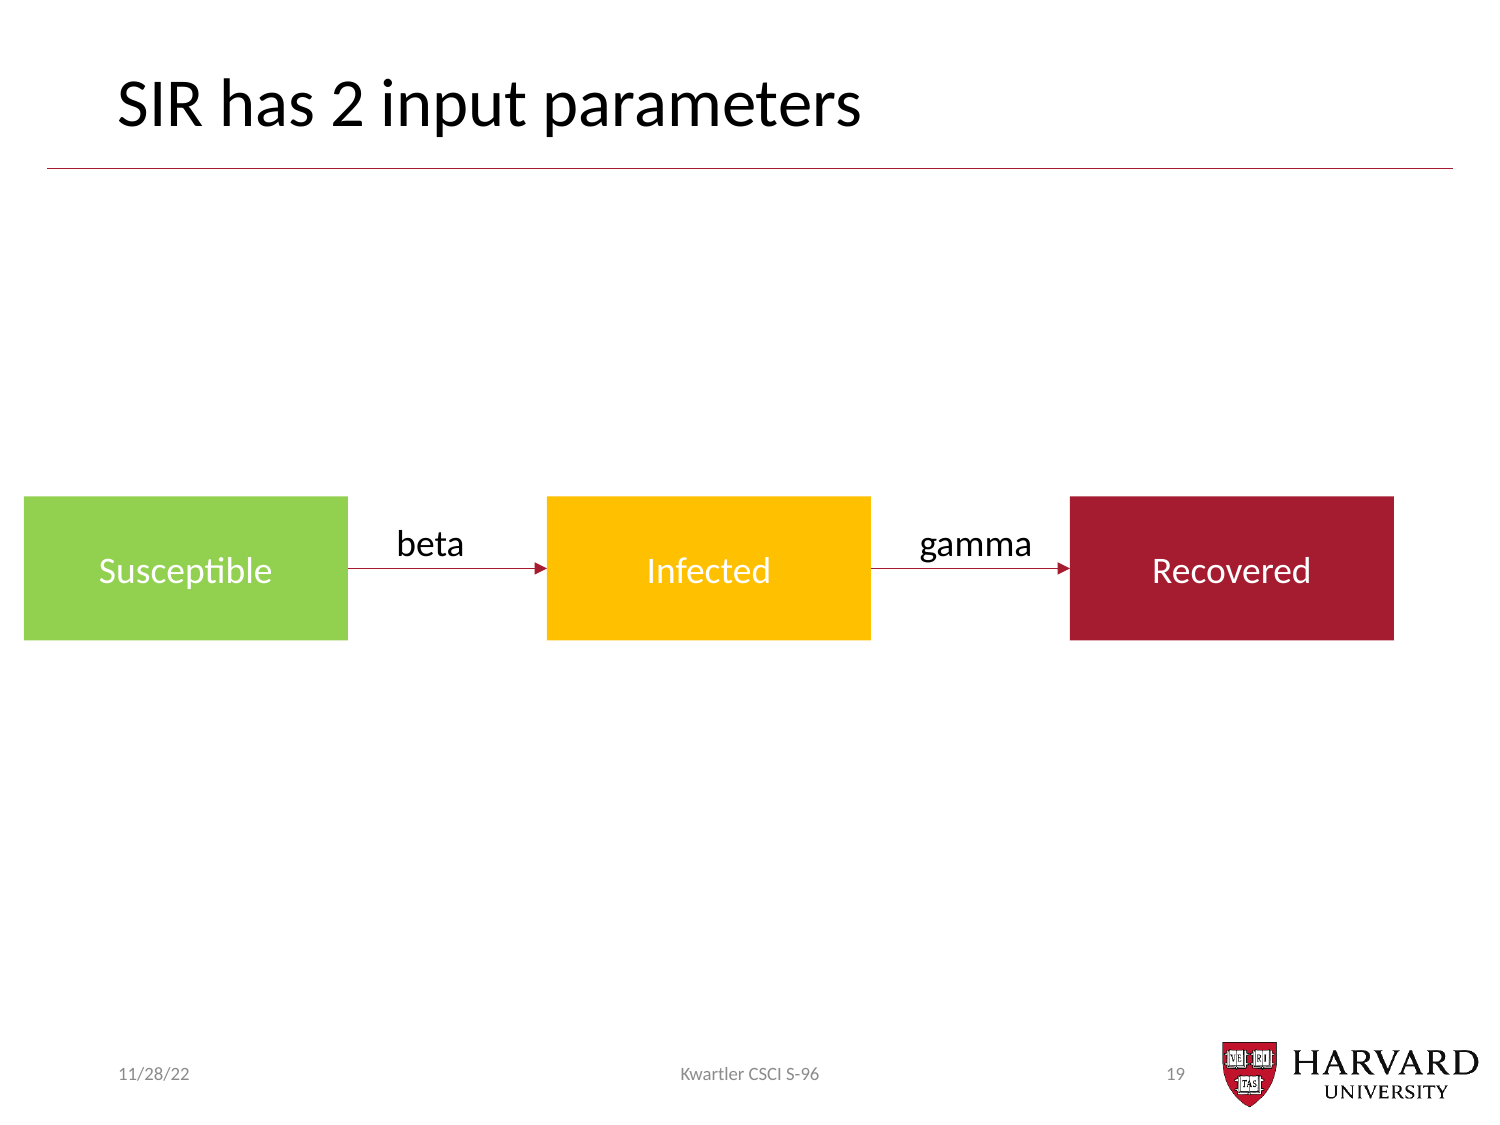

# SIR has 2 input parameters
Susceptible
Infected
Recovered
beta
gamma
11/28/22
Kwartler CSCI S-96
19